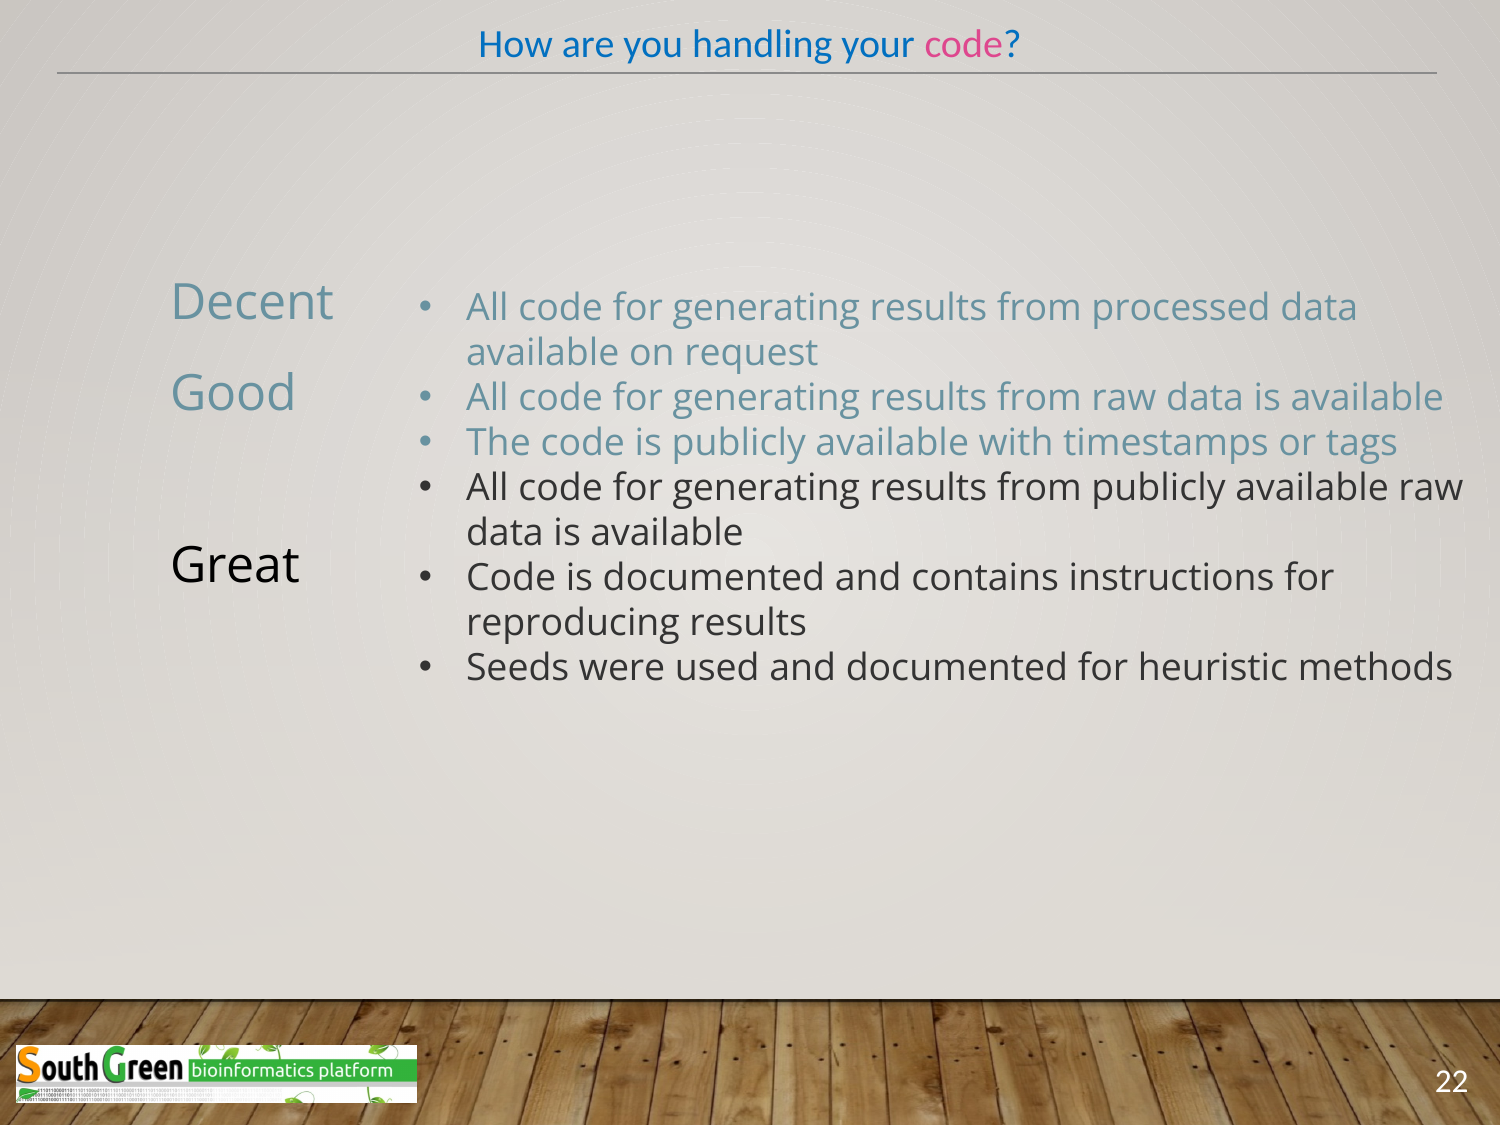

How are you handling your code?

Decent
All code for generating results from processed data available on request
All code for generating results from raw data is available
The code is publicly available with timestamps or tags
All code for generating results from publicly available raw data is available
Code is documented and contains instructions for reproducing results
Seeds were used and documented for heuristic methods

Good
Great
22